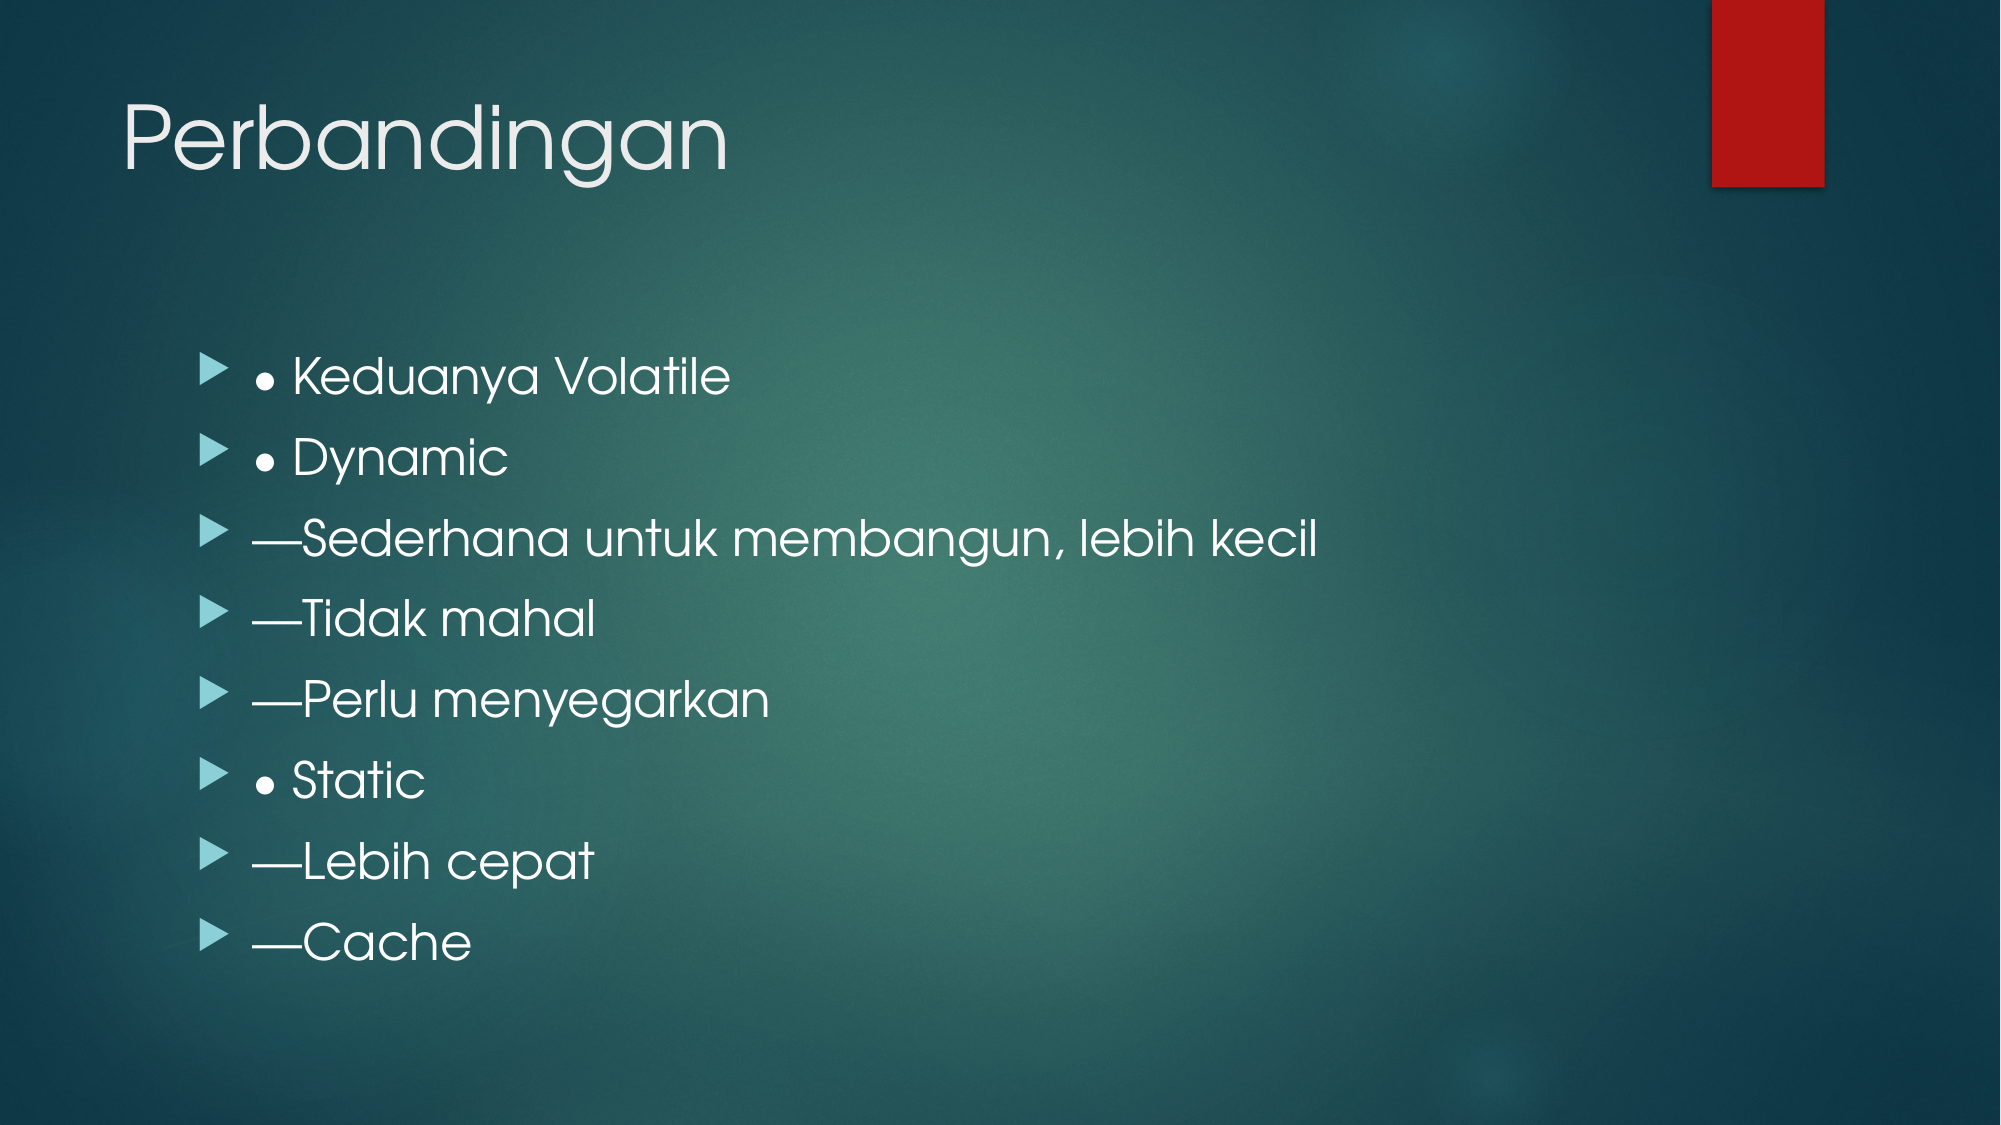

# Perbandingan
• Keduanya Volatile
• Dynamic
—Sederhana untuk membangun, lebih kecil
—Tidak mahal
—Perlu menyegarkan
• Static
—Lebih cepat
—Cache